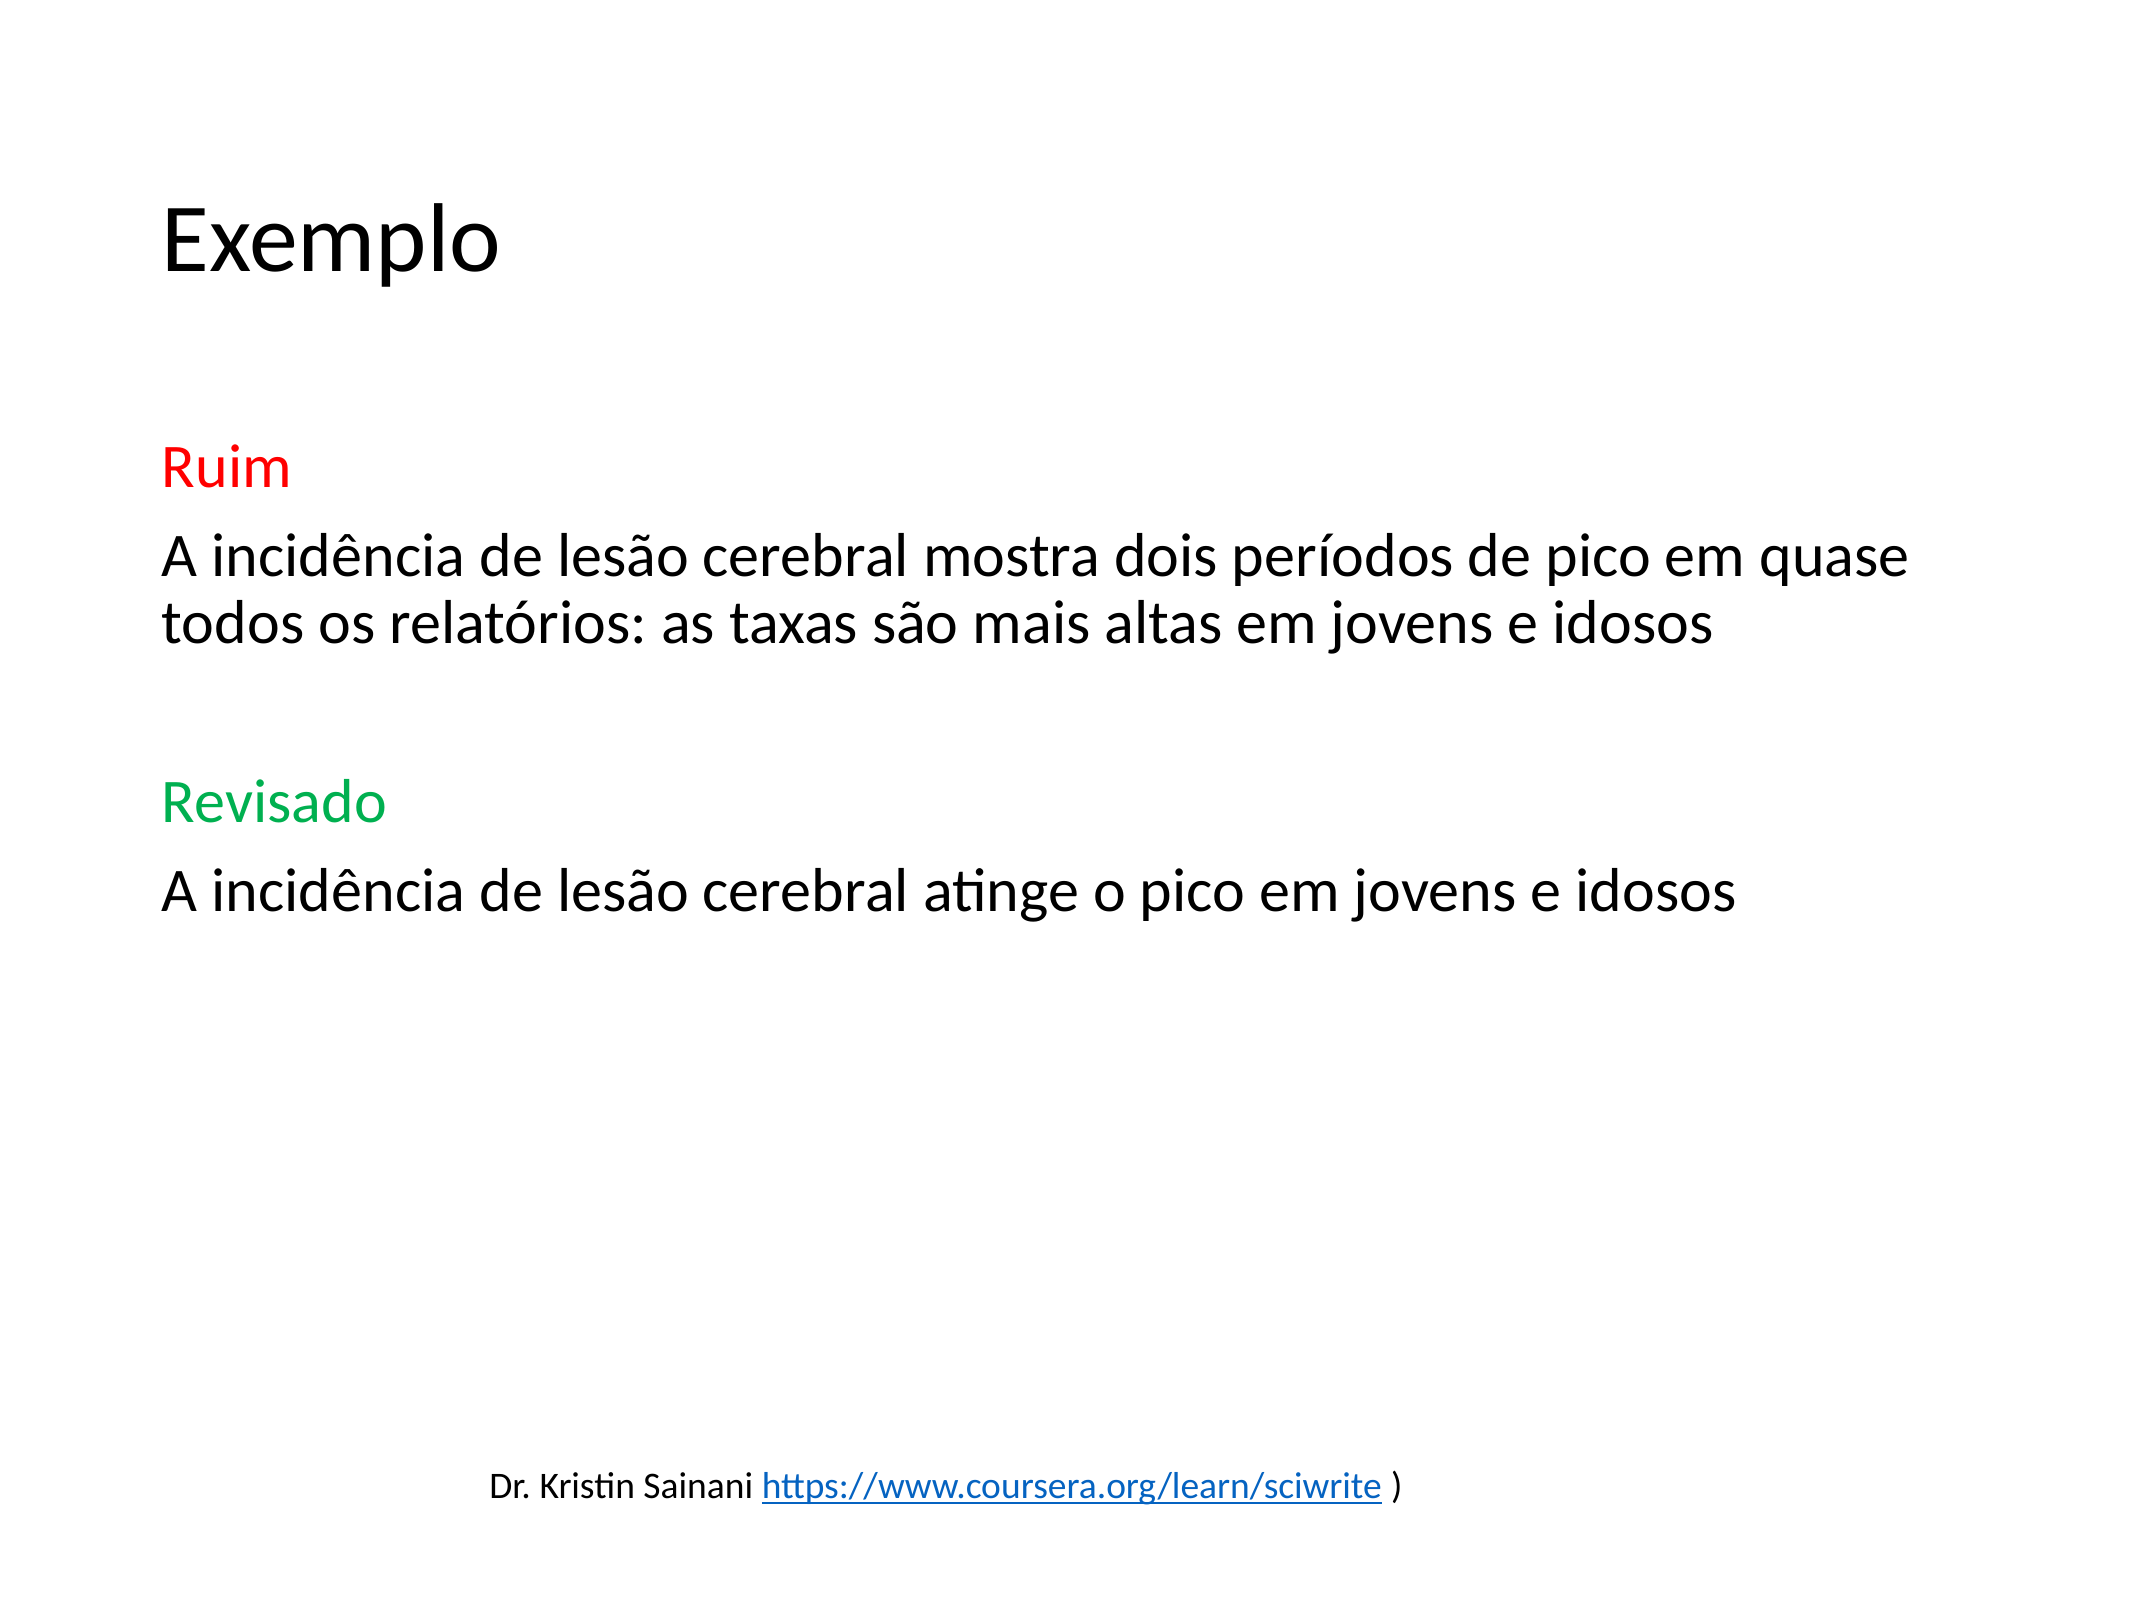

# Exemplo
Ruim
A incidência de lesão cerebral mostra dois períodos de pico em quase todos os relatórios: as taxas são mais altas em jovens e idosos

Revisado
A incidência de lesão cerebral atinge o pico em jovens e idosos
Dr. Kristin Sainani https://www.coursera.org/learn/sciwrite )